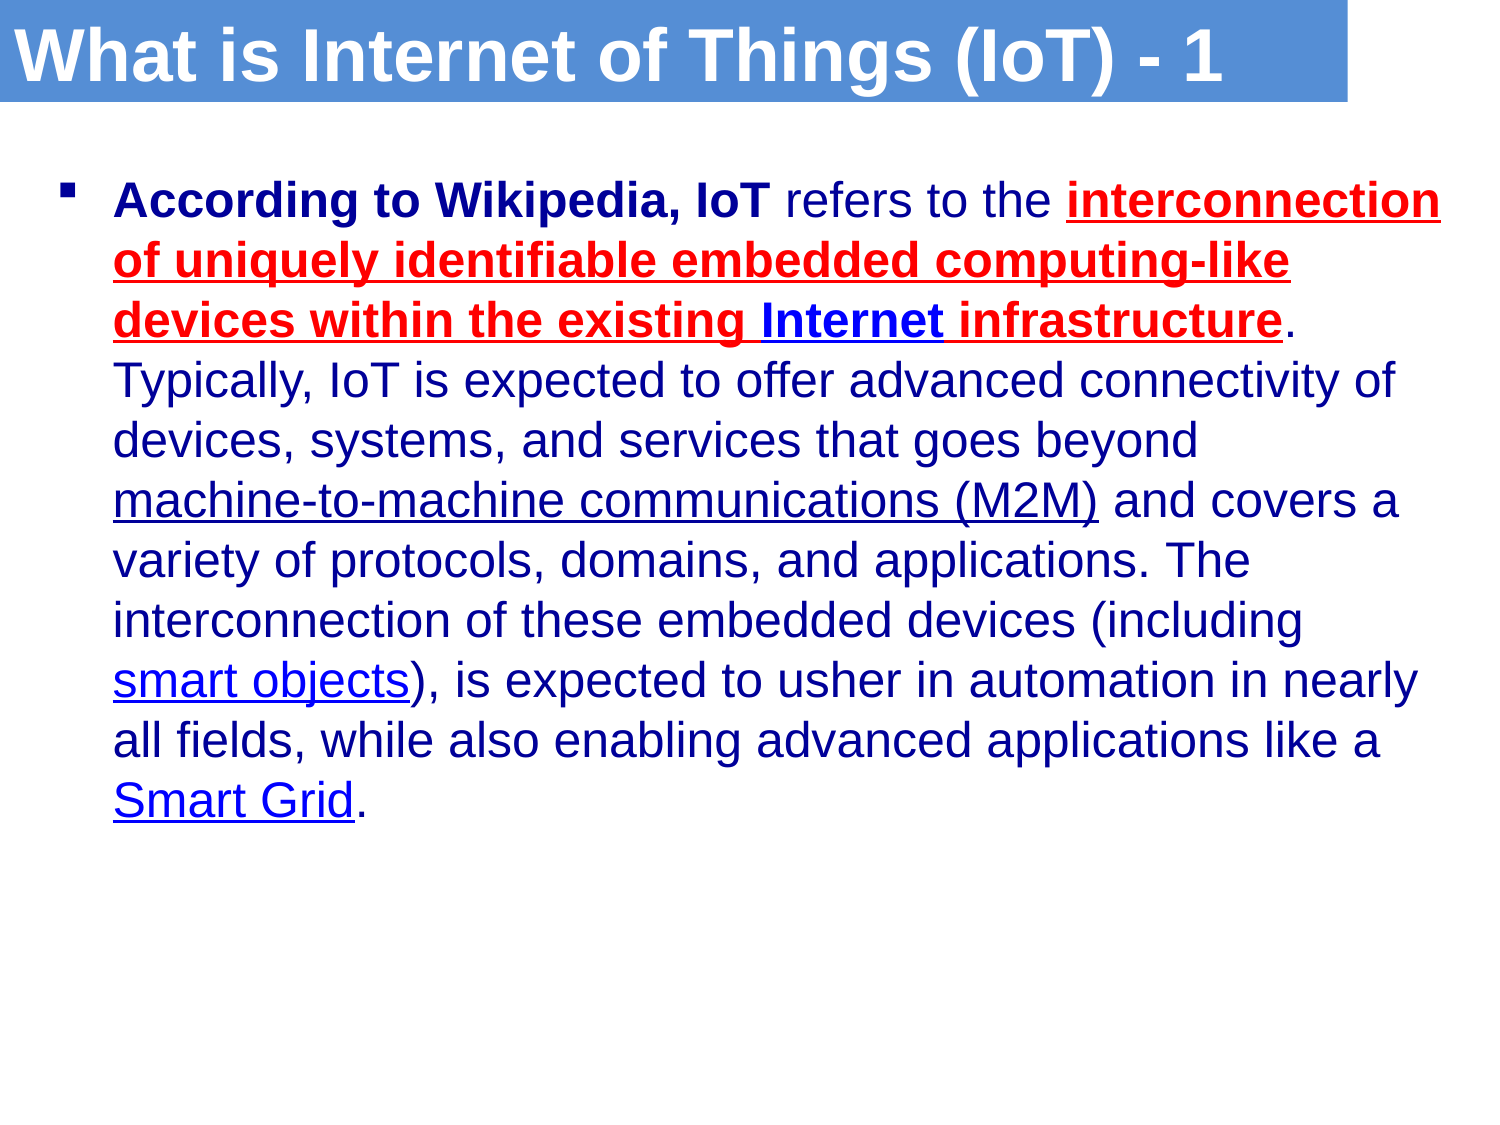

What is Internet of Things (IoT) - 1
According to Wikipedia, IoT refers to the interconnection of uniquely identifiable embedded computing-like devices within the existing Internet infrastructure. Typically, IoT is expected to offer advanced connectivity of devices, systems, and services that goes beyond machine-to-machine communications (M2M) and covers a variety of protocols, domains, and applications. The interconnection of these embedded devices (including smart objects), is expected to usher in automation in nearly all fields, while also enabling advanced applications like a Smart Grid.